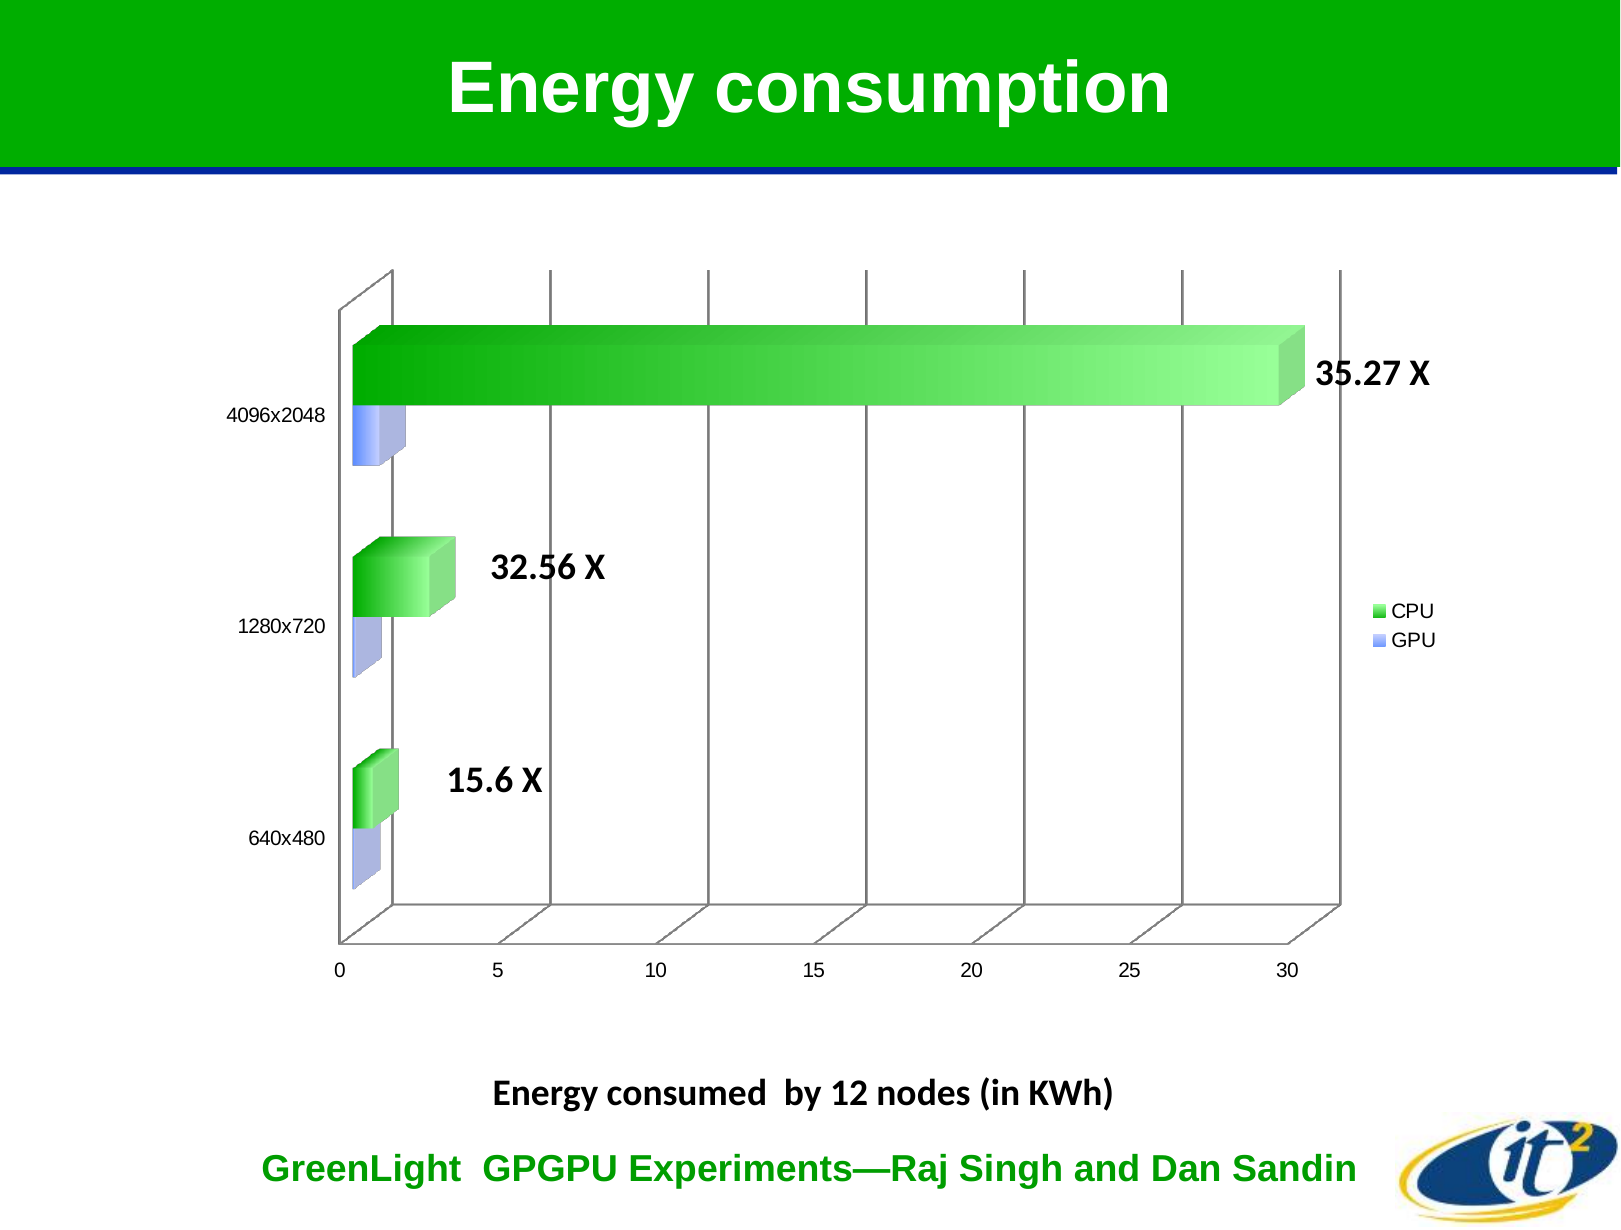

# Energy consumption

[unsupported chart]

35.27 X
32.56 X
15.6 X
Energy consumed  by 12 nodes (in KWh)
GreenLight  GPGPU Experiments—Raj Singh and Dan Sandin